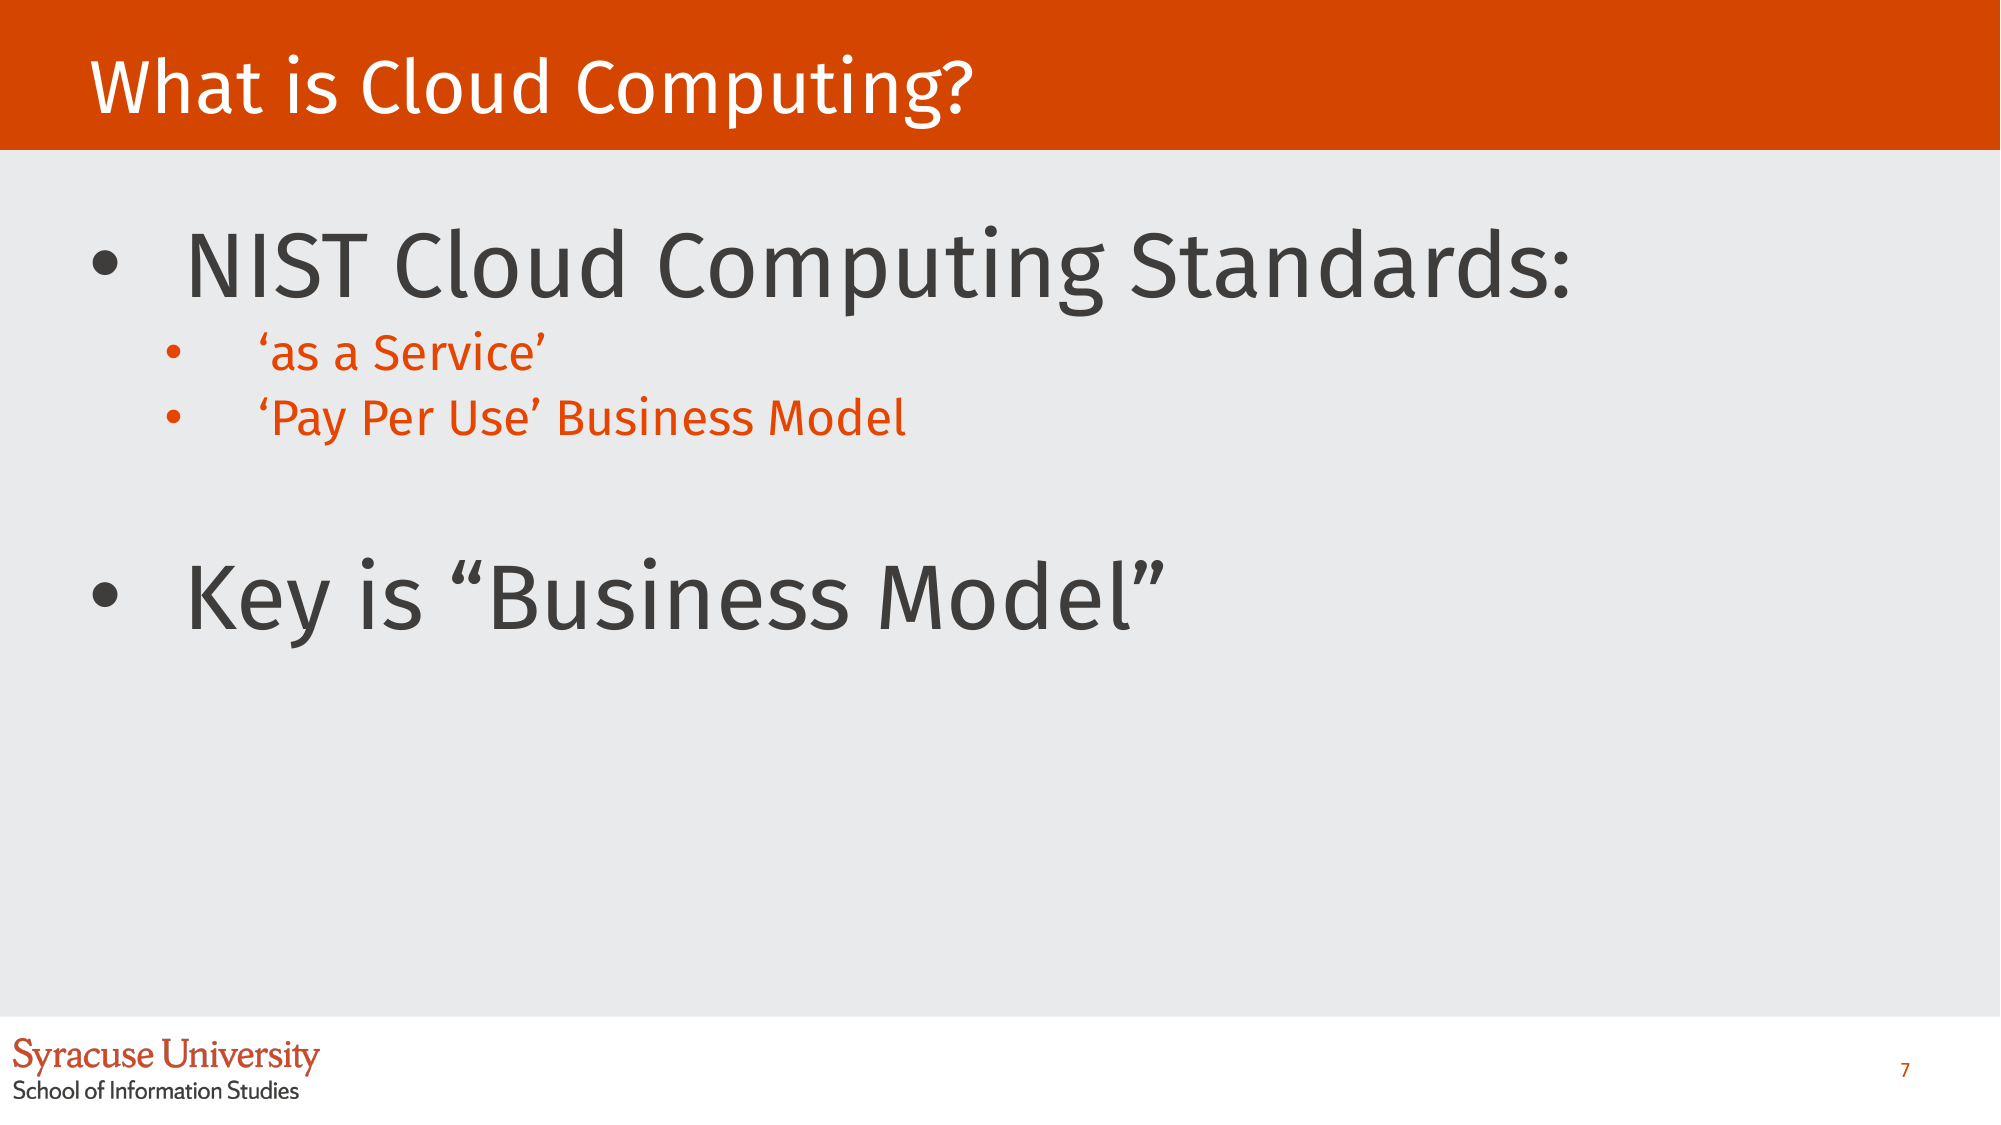

# What is Cloud Computing?
NIST Cloud Computing Standards:
‘as a Service’
‘Pay Per Use’ Business Model

Key is “Business Model”
7